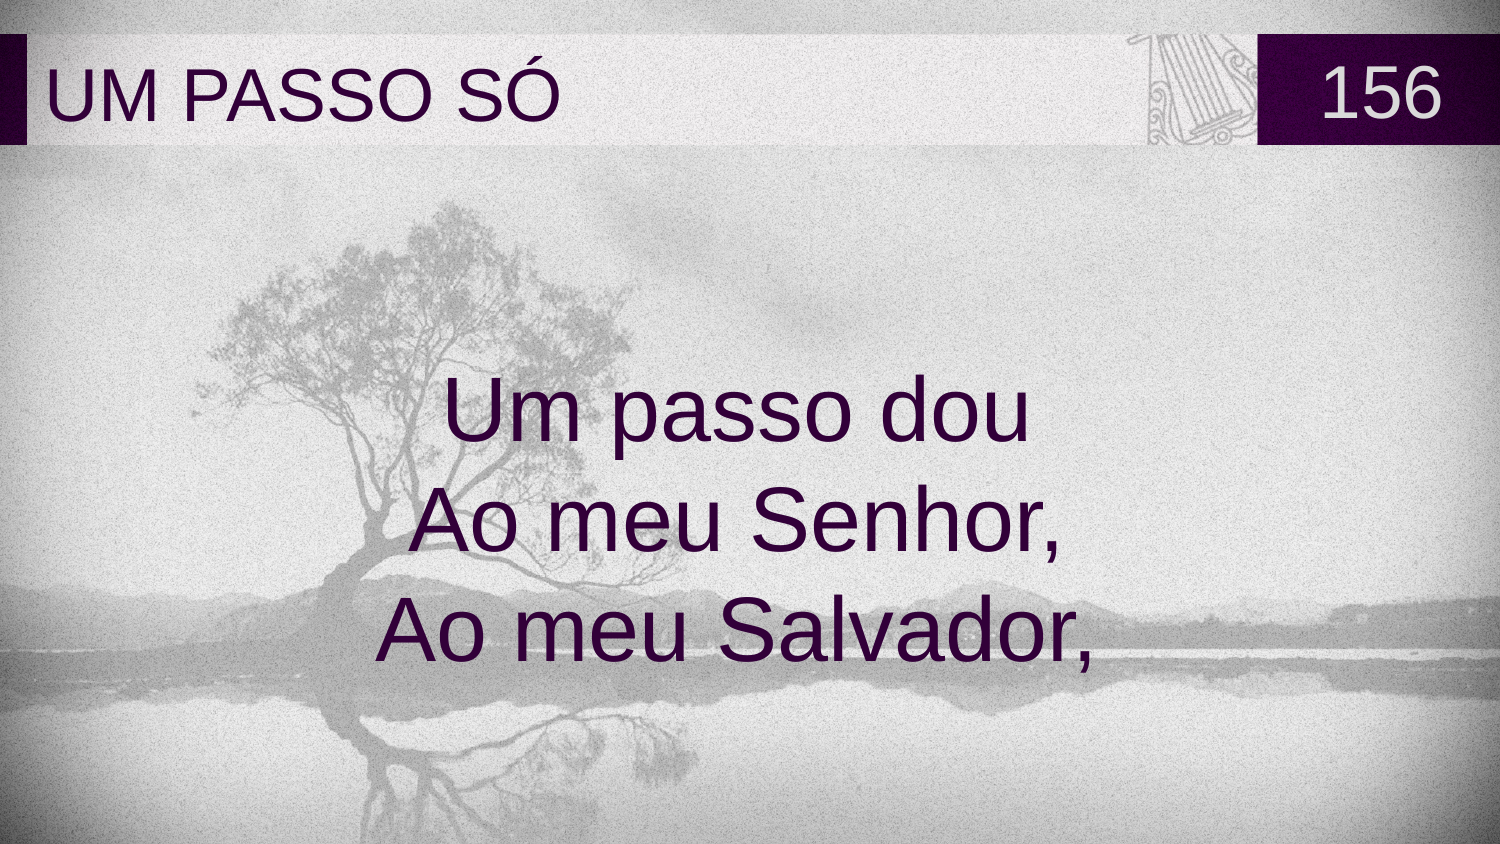

# UM PASSO SÓ
156
Um passo dou
Ao meu Senhor,
Ao meu Salvador,